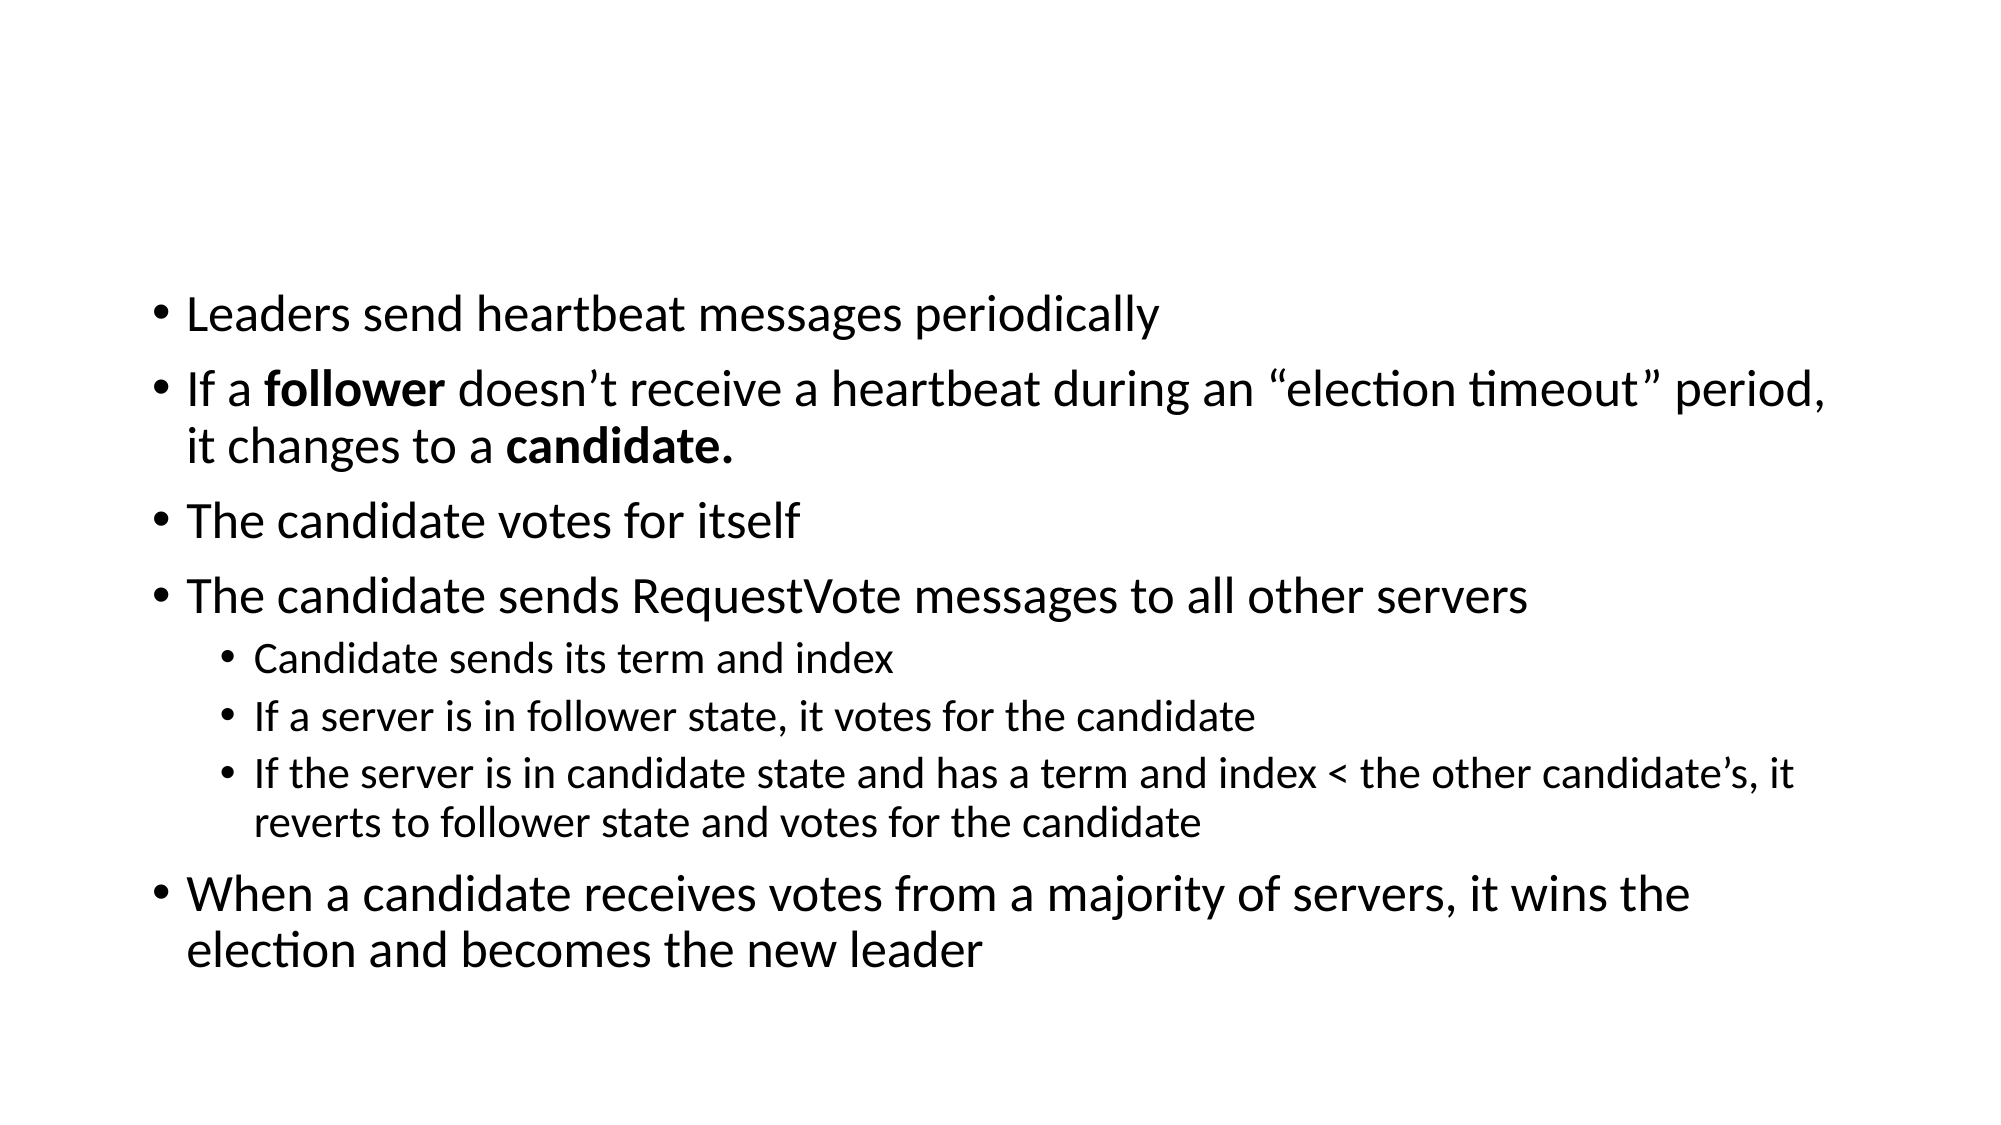

# Raft Election Process
Leaders send heartbeat messages periodically
If a follower doesn’t receive a heartbeat during an “election timeout” period, it changes to a candidate.
The candidate votes for itself
The candidate sends RequestVote messages to all other servers
Candidate sends its term and index
If a server is in follower state, it votes for the candidate
If the server is in candidate state and has a term and index < the other candidate’s, it reverts to follower state and votes for the candidate
When a candidate receives votes from a majority of servers, it wins the election and becomes the new leader